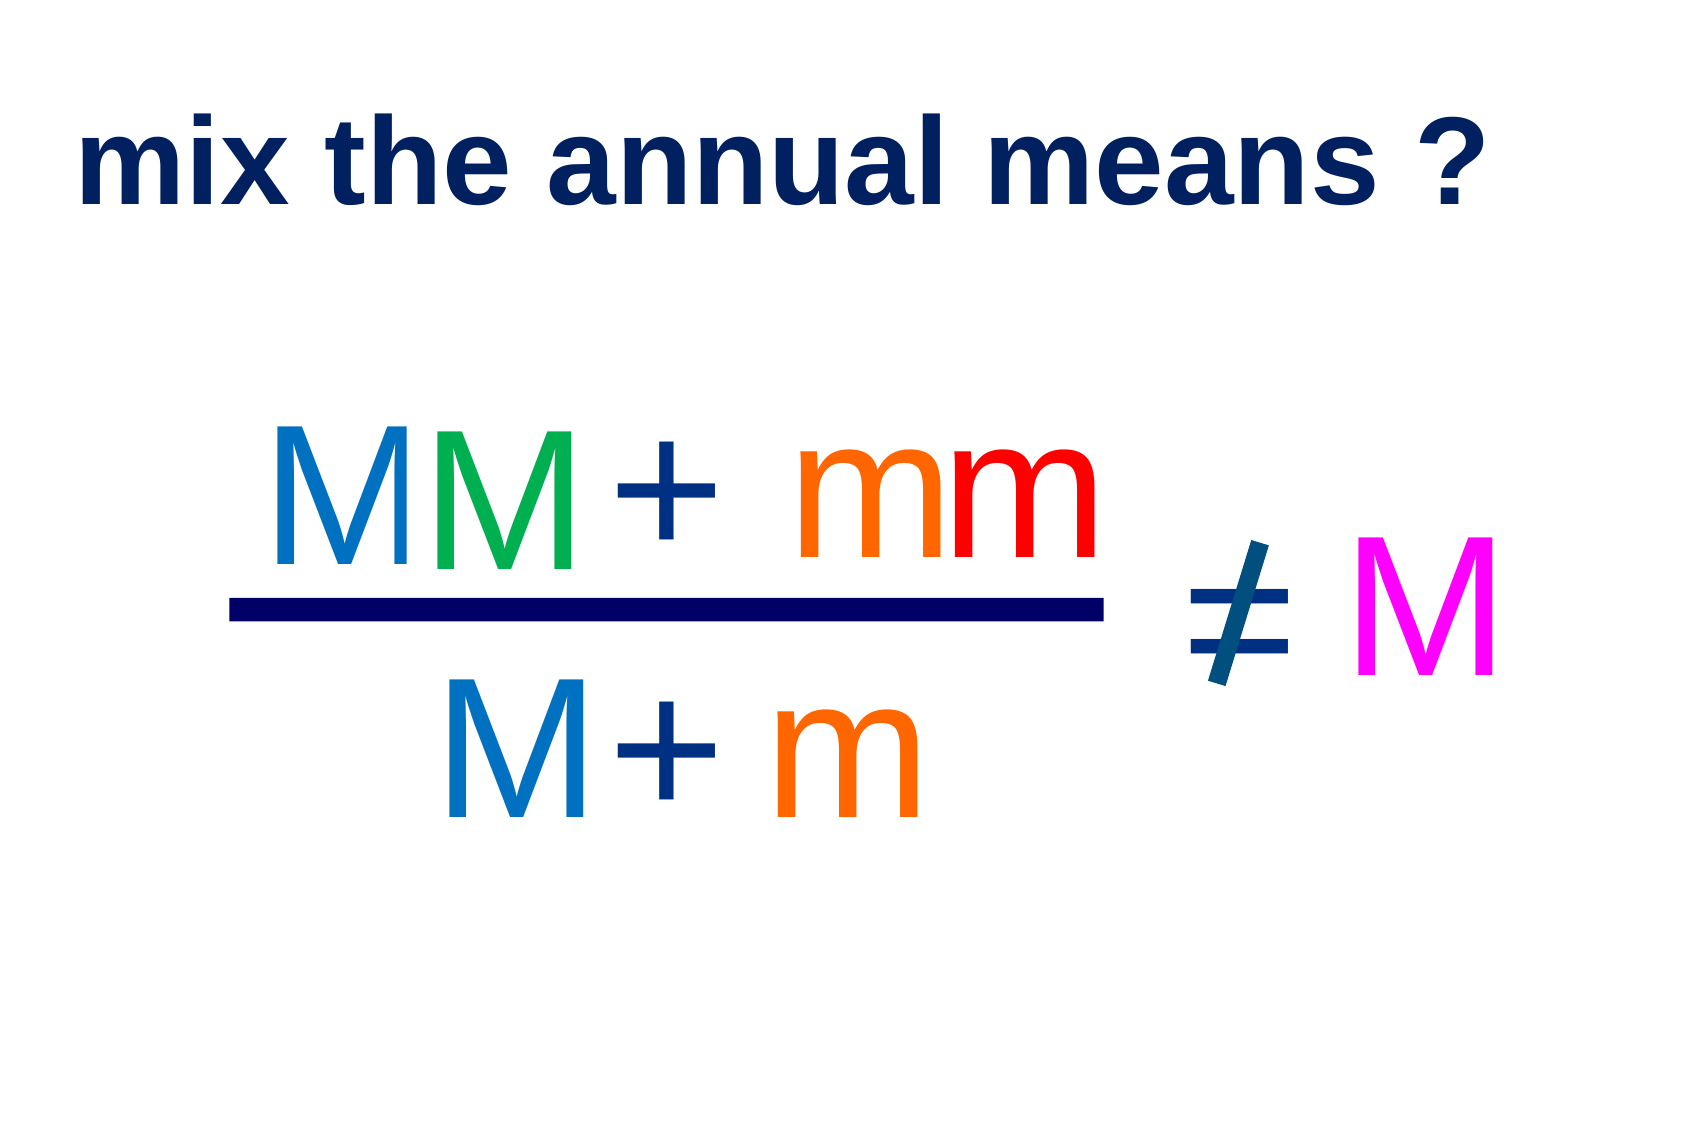

# mix the annual means ?
+
m
m
M
M
M
=

M
+
m